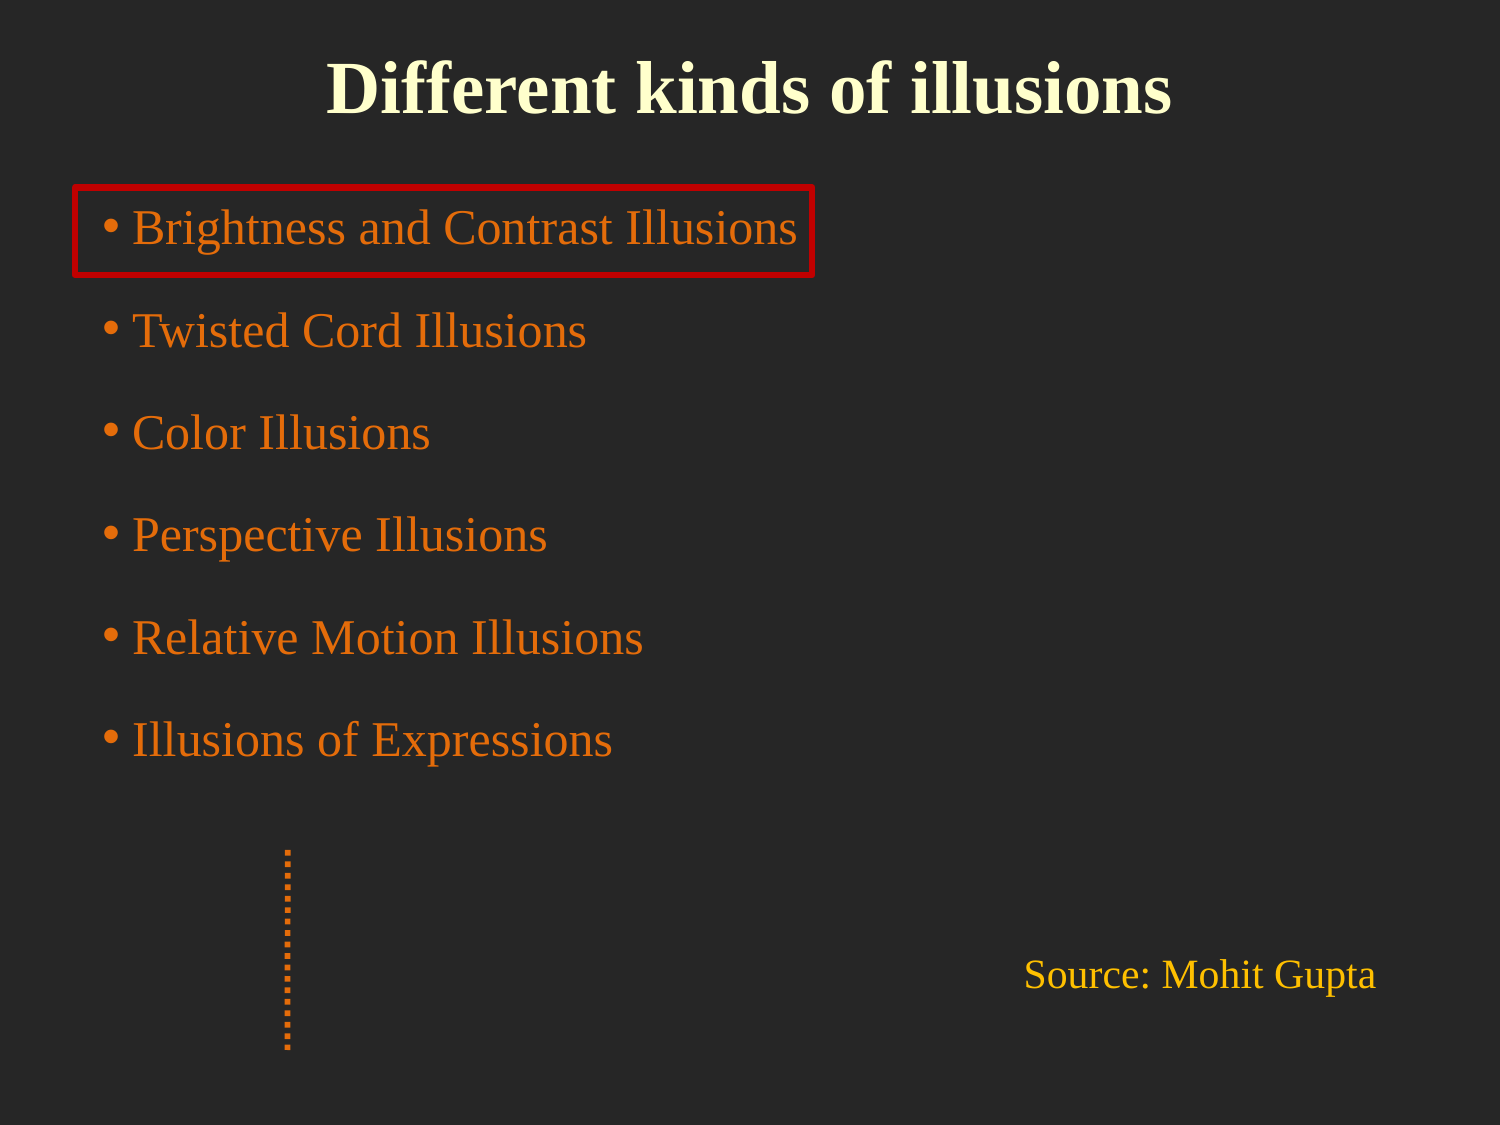

Different kinds of illusions

 Brightness and Contrast Illusions
 Twisted Cord Illusions
 Color Illusions
 Perspective Illusions
 Relative Motion Illusions
 Illusions of Expressions
Source: Mohit Gupta